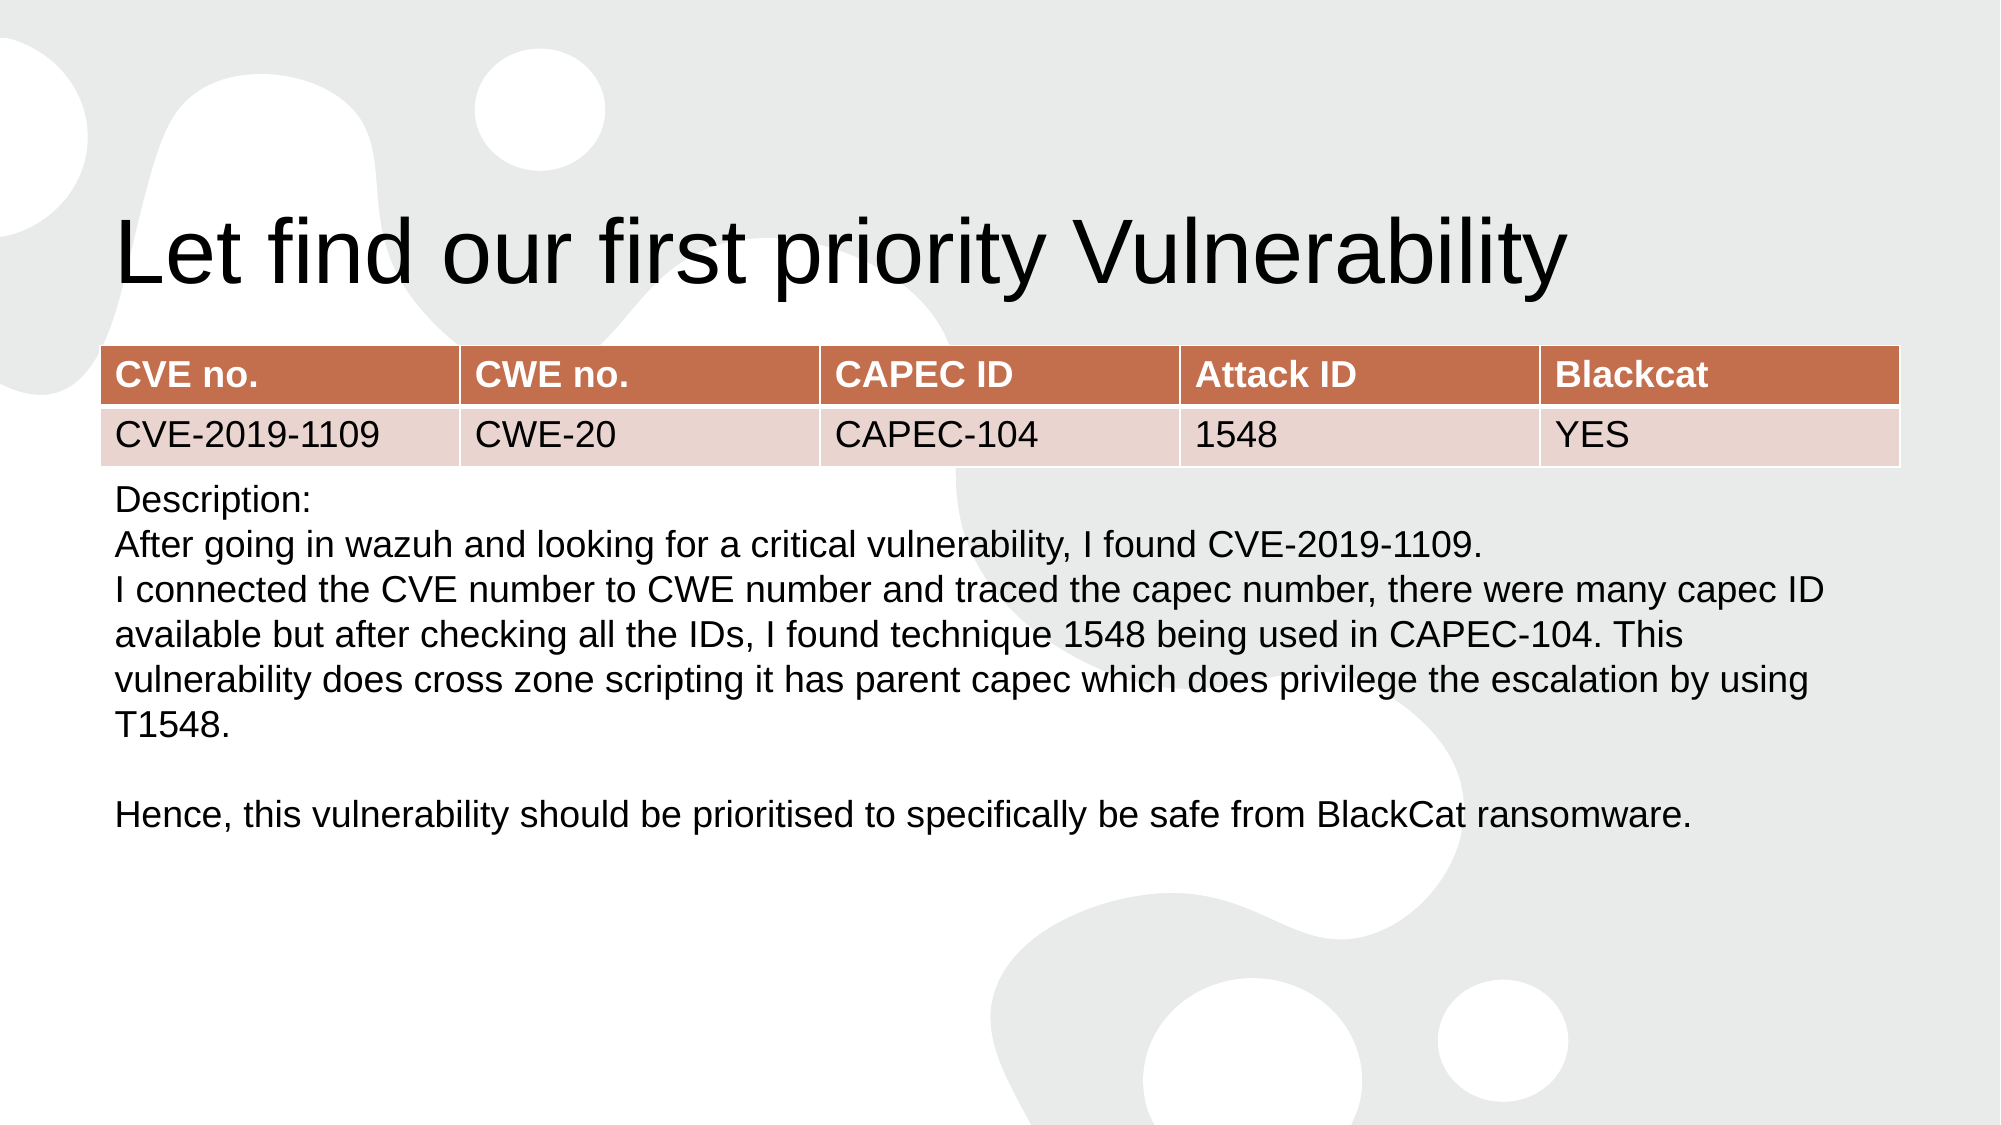

# Let find our first priority Vulnerability
| CVE no. | CWE no. | CAPEC ID | Attack ID | Blackcat |
| --- | --- | --- | --- | --- |
| CVE-2019-1109 | CWE-20 | CAPEC-104 | 1548 | YES |
Description:
After going in wazuh and looking for a critical vulnerability, I found CVE-2019-1109.
I connected the CVE number to CWE number and traced the capec number, there were many capec ID available but after checking all the IDs, I found technique 1548 being used in CAPEC-104. This vulnerability does cross zone scripting it has parent capec which does privilege the escalation by using T1548.

Hence, this vulnerability should be prioritised to specifically be safe from BlackCat ransomware.